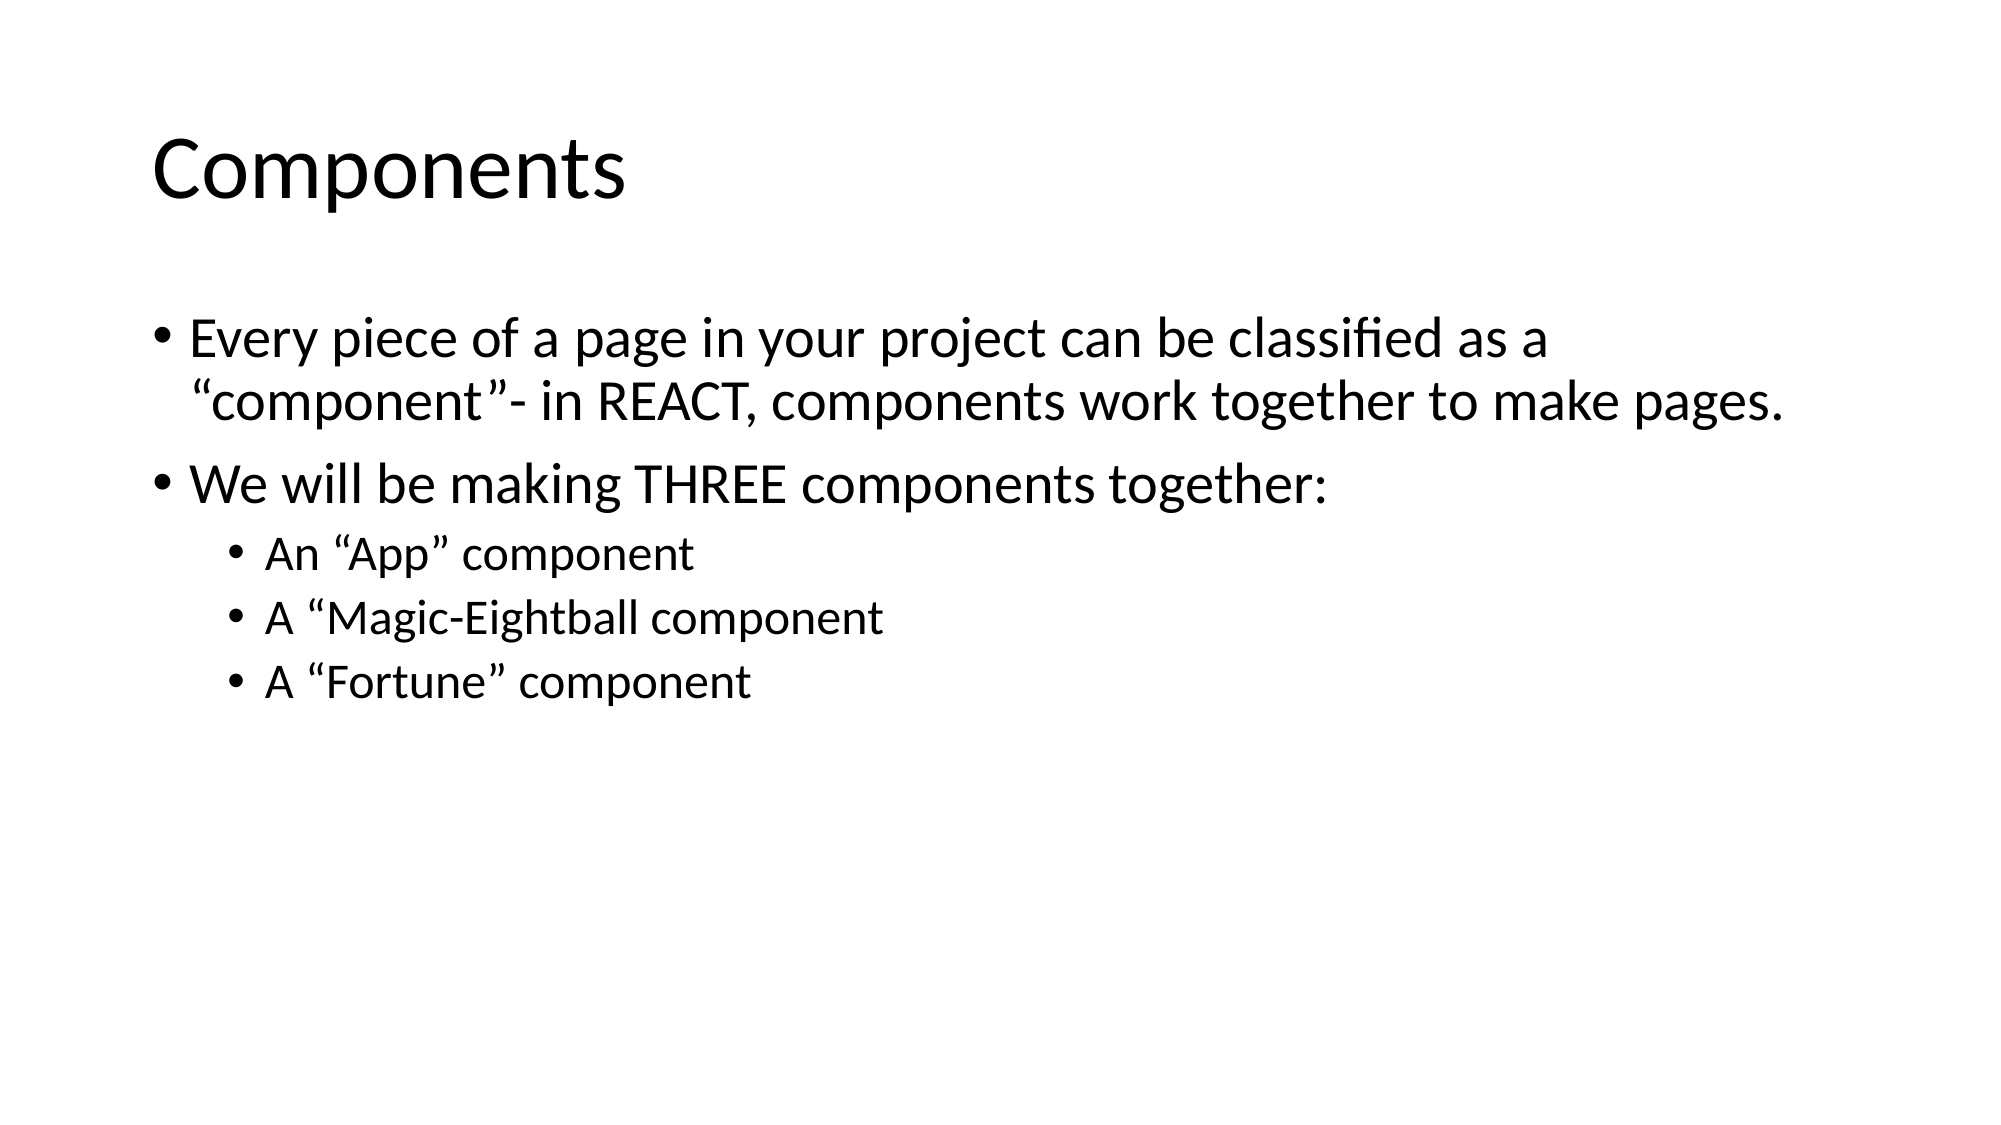

# Components
Every piece of a page in your project can be classified as a “component”- in REACT, components work together to make pages.
We will be making THREE components together:
An “App” component
A “Magic-Eightball component
A “Fortune” component